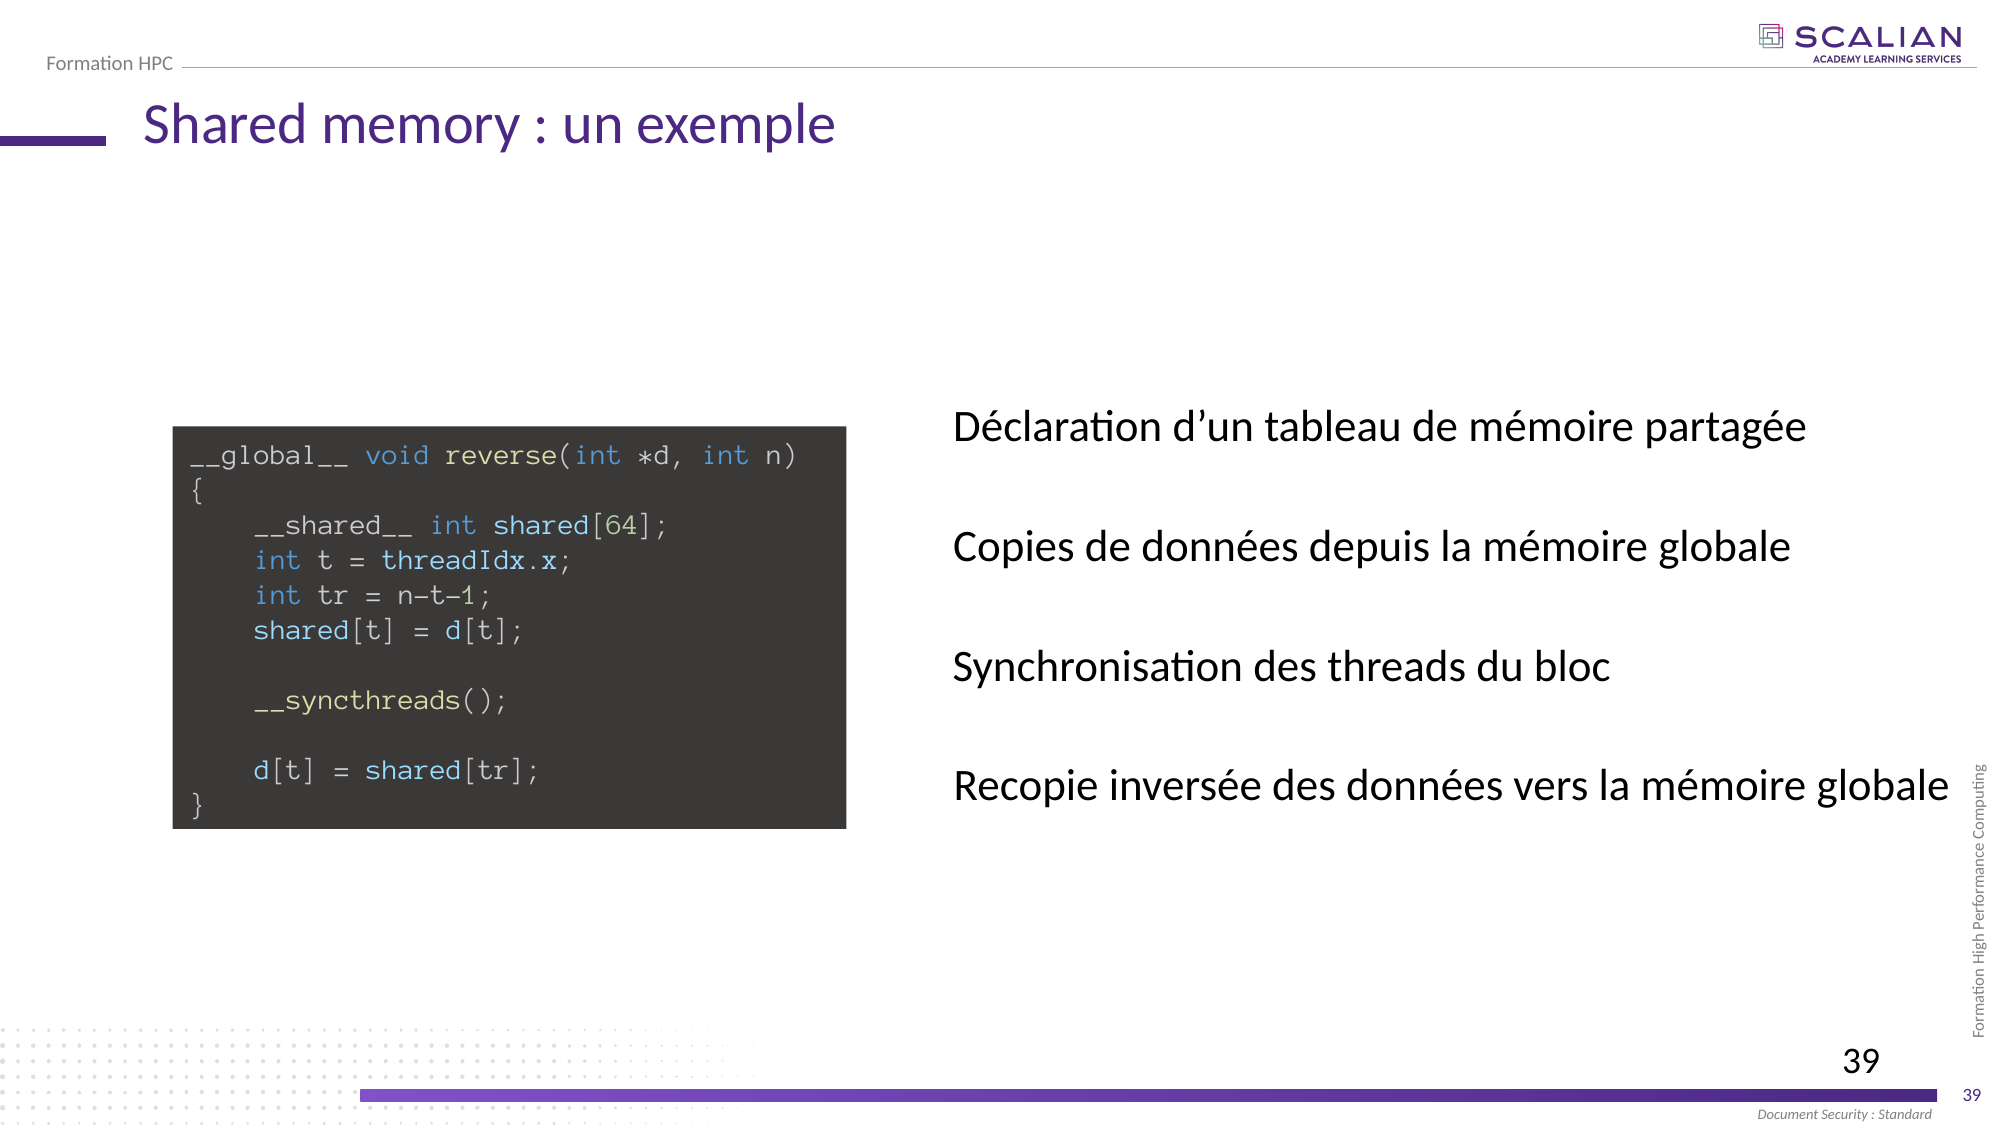

# Shared memory : un exemple

Déclaration d’un tableau de mémoire partagée
__global__ void reverse(int *d, int n)
{
    __shared__ int shared[64];
    int t = threadIdx.x;
    int tr = n-t-1;
    shared[t] = d[t];
    __syncthreads();

    d[t] = shared[tr];
}
Copies de données depuis la mémoire globale
Synchronisation des threads du bloc
Recopie inversée des données vers la mémoire globale
39